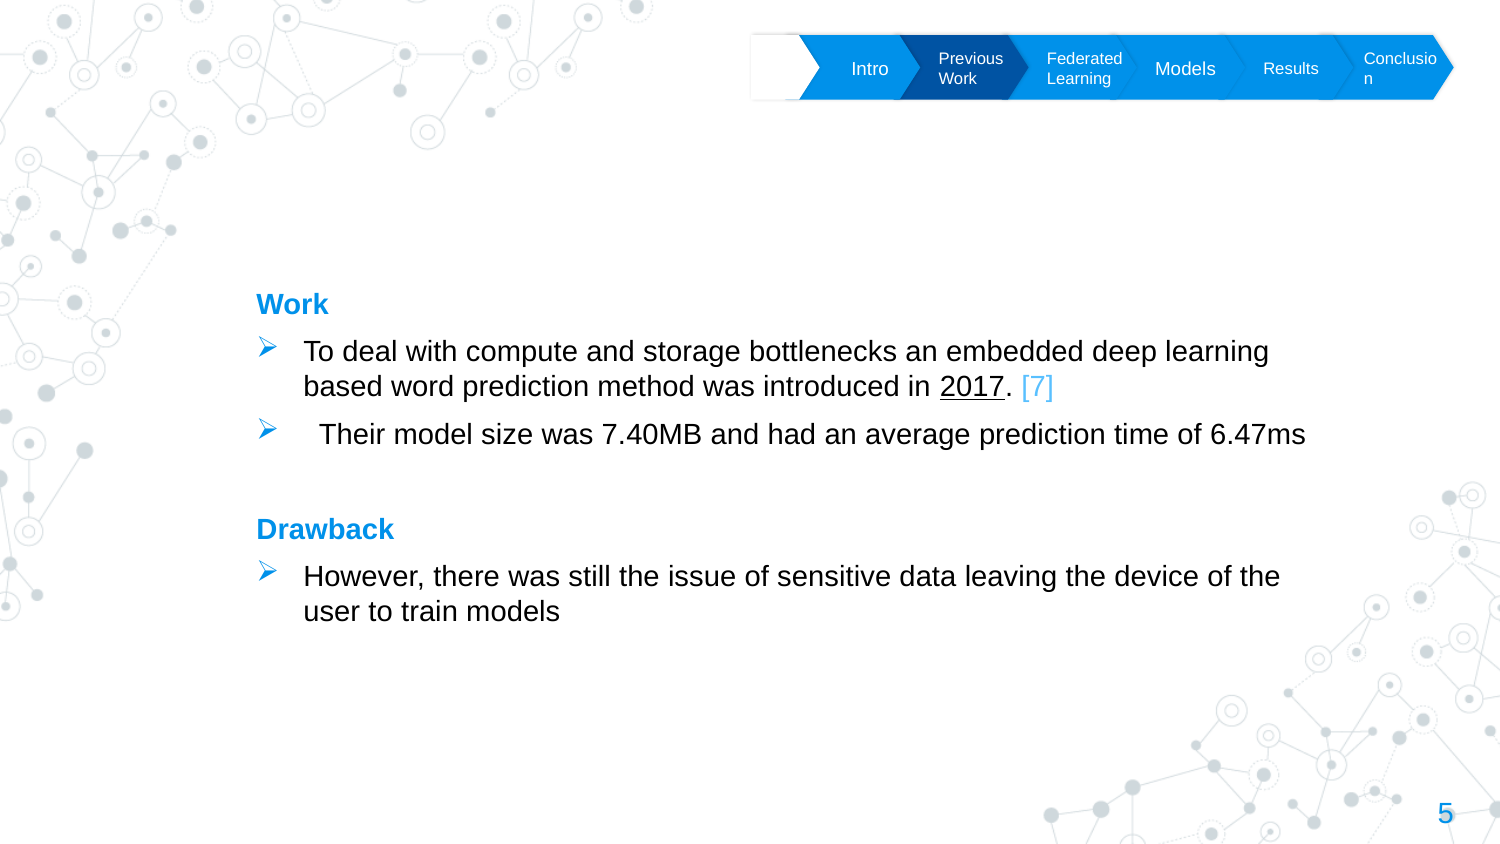

Intro
Previous
Work
Federated
Learning
Models
Results
Conclusion
Work
To deal with compute and storage bottlenecks an embedded deep learning based word prediction method was introduced in 2017. [7]
Their model size was 7.40MB and had an average prediction time of 6.47ms

Drawback
However, there was still the issue of sensitive data leaving the device of the user to train models

5